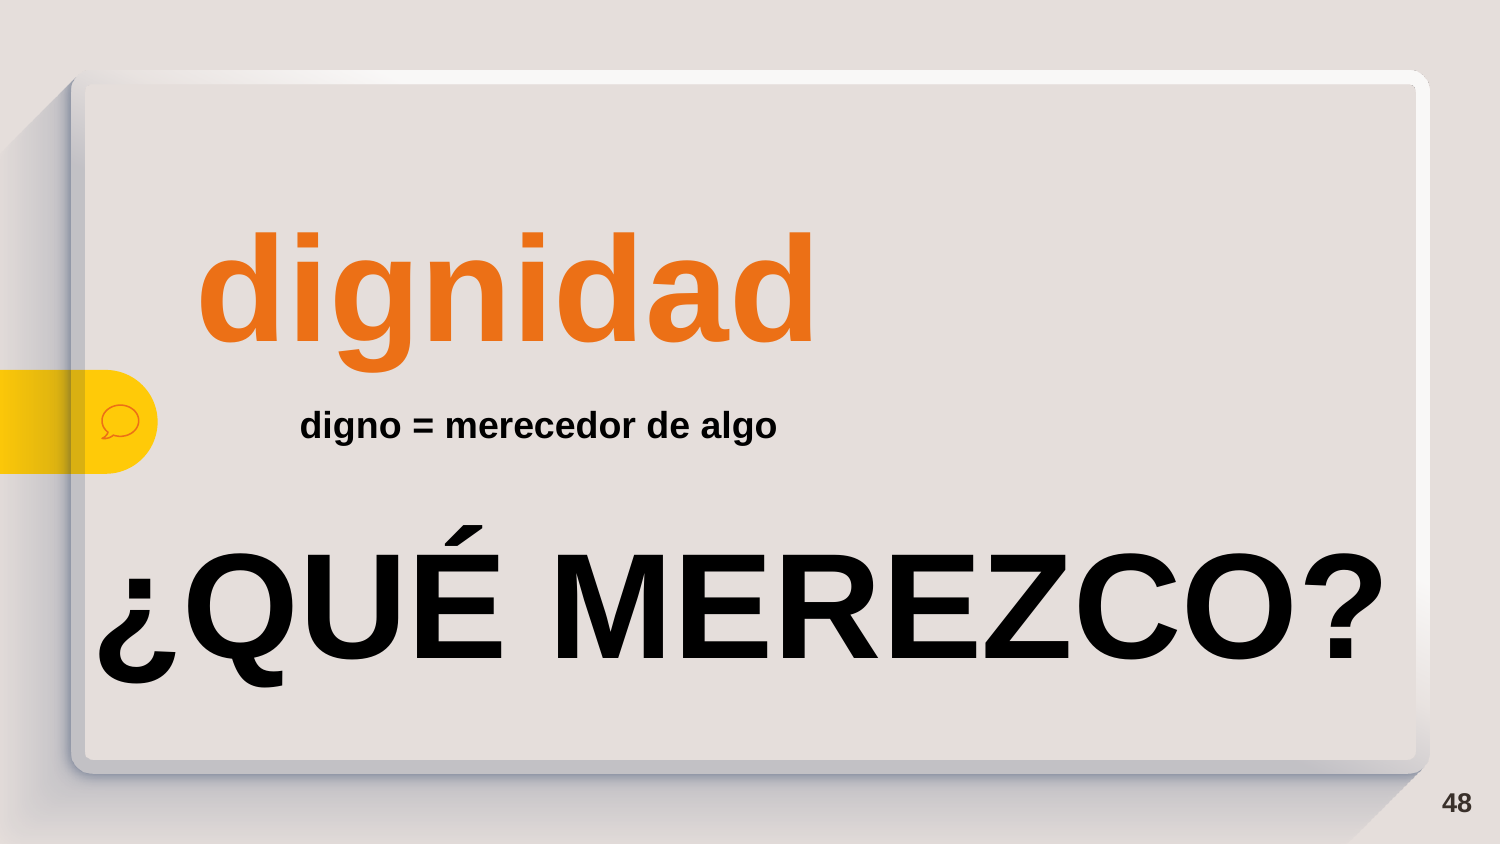

dignidad
digno = merecedor de algo

¿QUÉ MEREZCO?
48